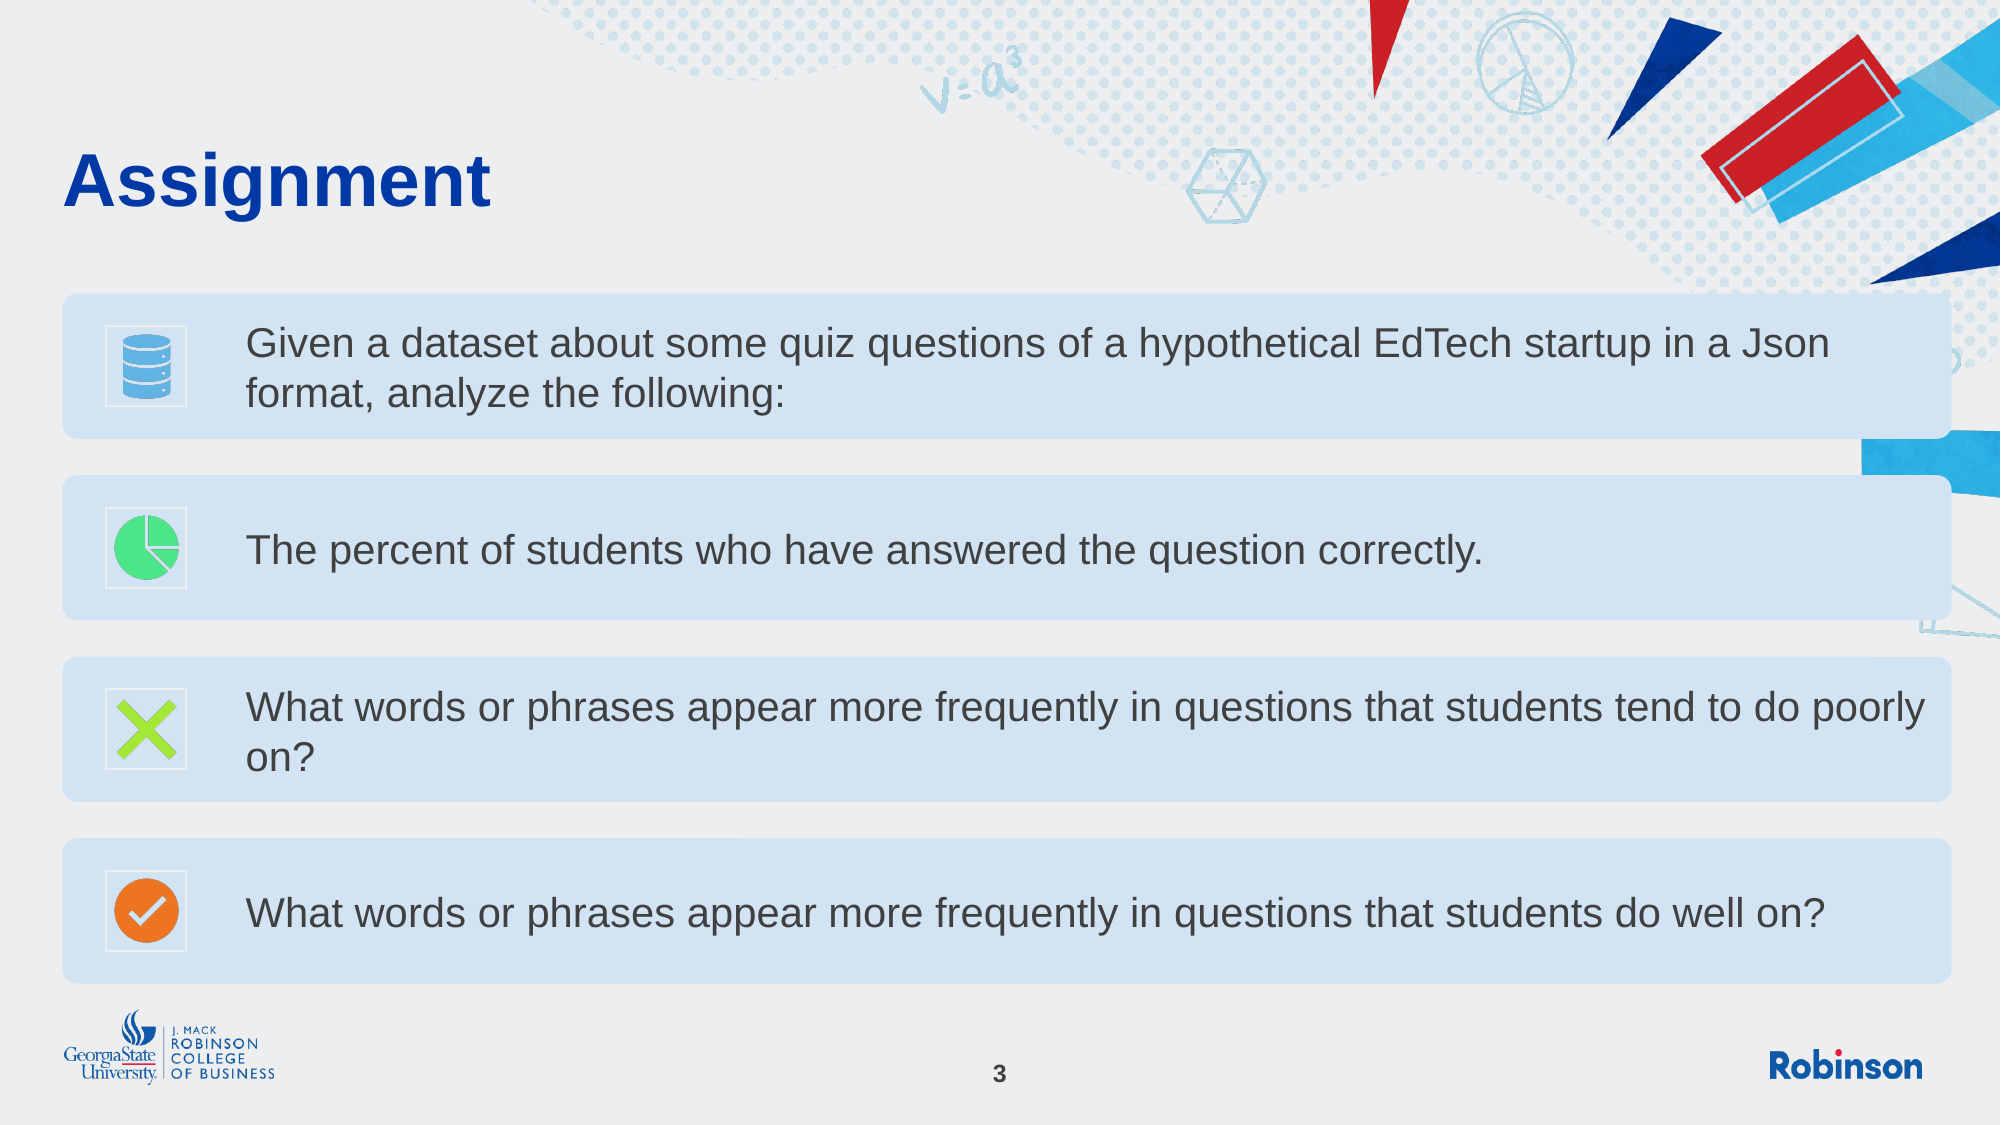

# Assignment
Given a dataset about some quiz questions of a hypothetical EdTech startup in a Json format, analyze the following:
The percent of students who have answered the question correctly.
What words or phrases appear more frequently in questions that students tend to do poorly on?
What words or phrases appear more frequently in questions that students do well on?
3